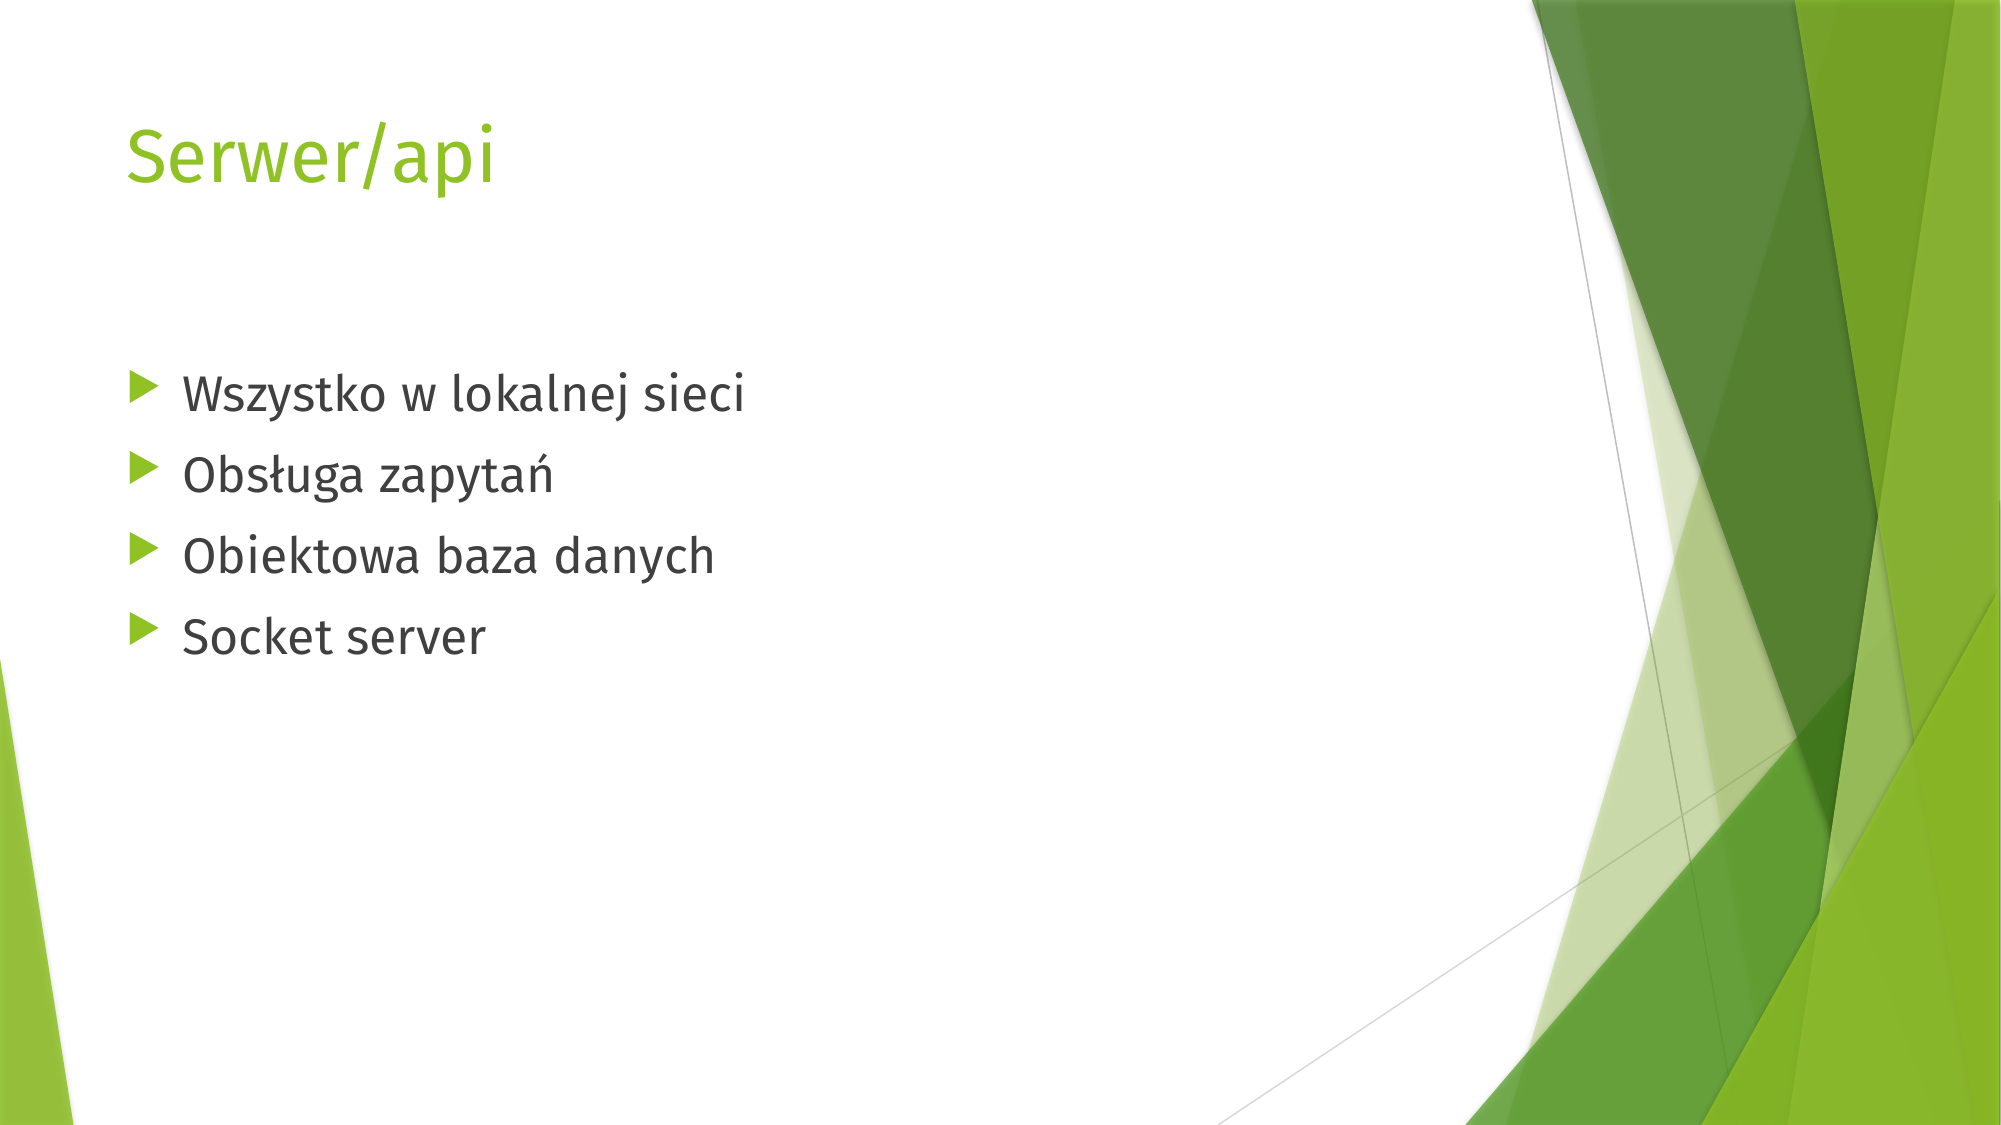

# Serwer/api
Wszystko w lokalnej sieci
Obsługa zapytań
Obiektowa baza danych
Socket server